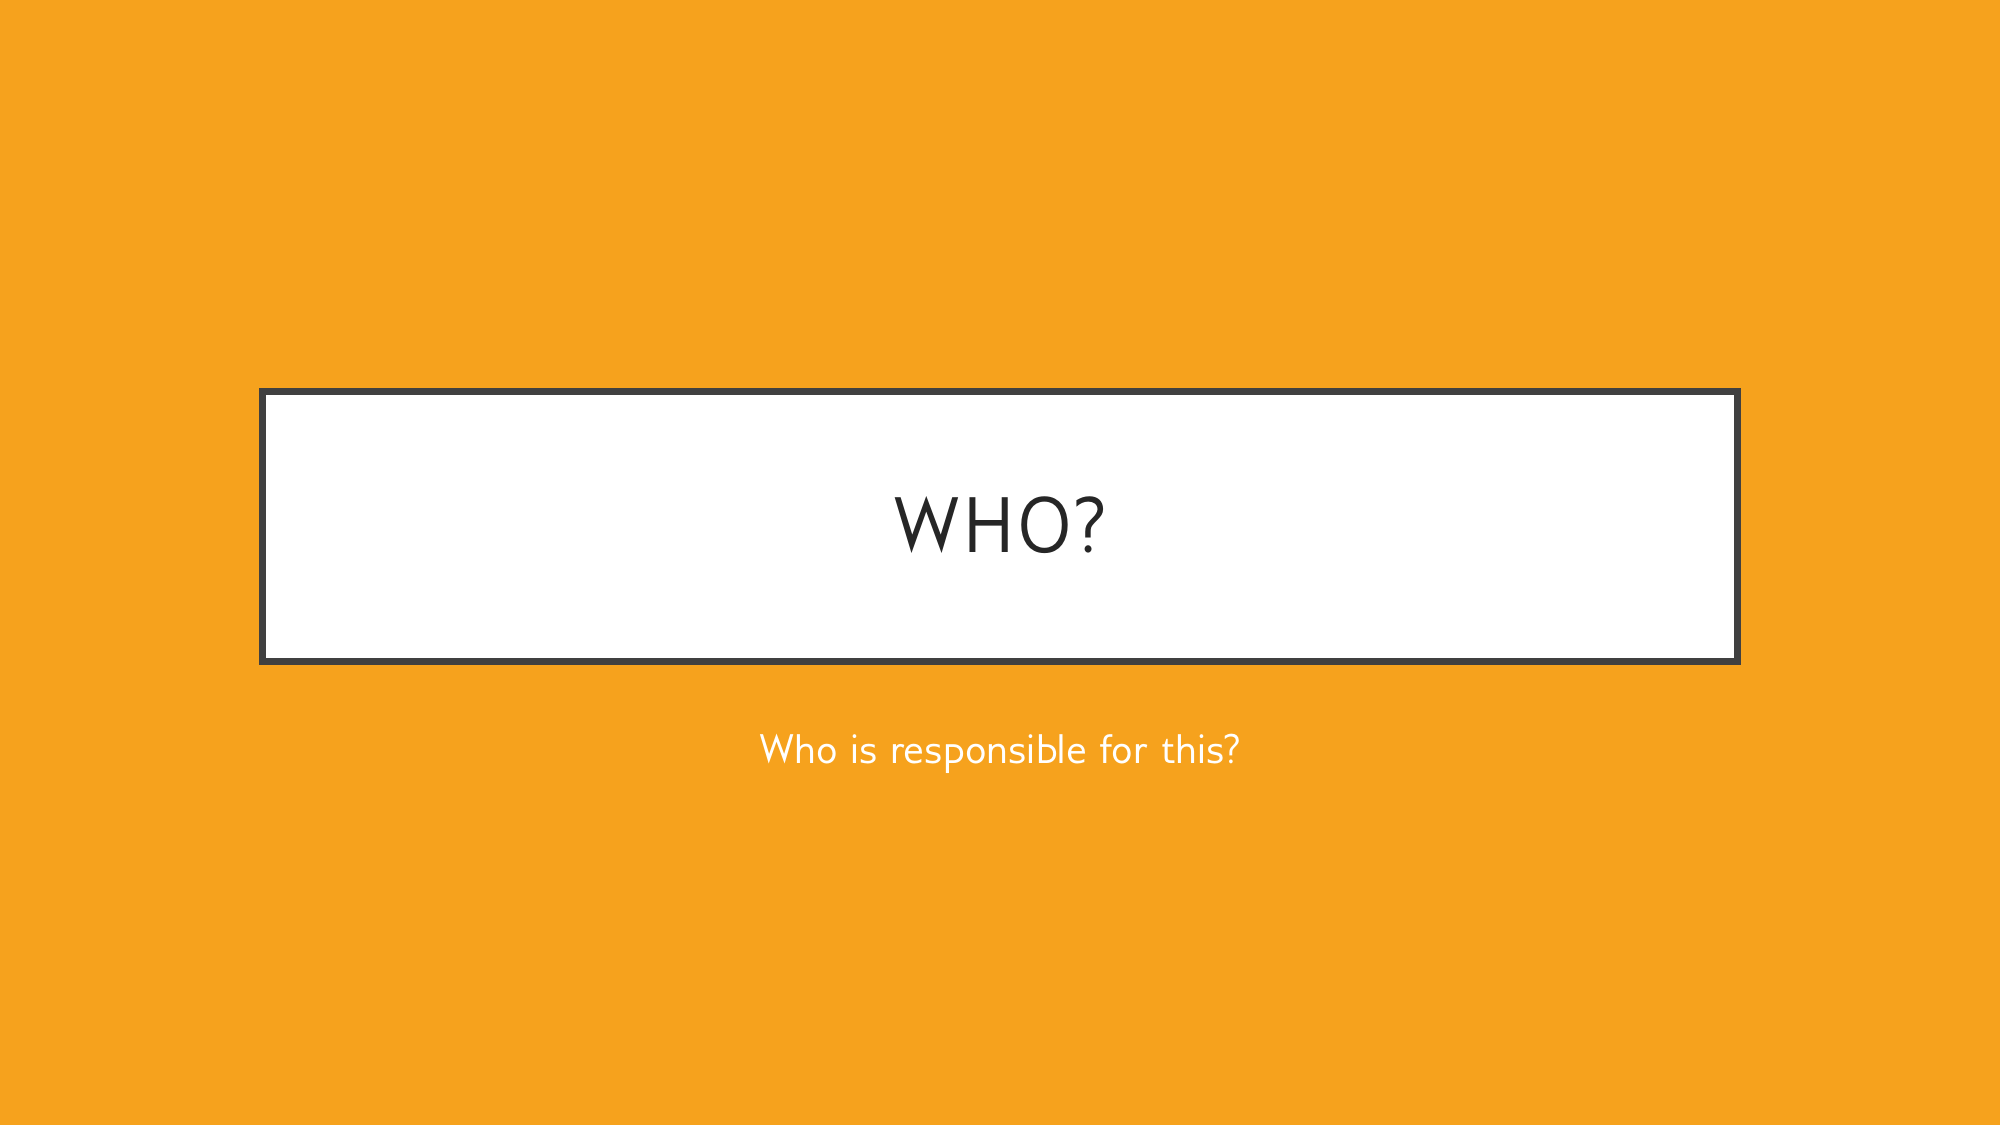

# Who?
Who is responsible for this?